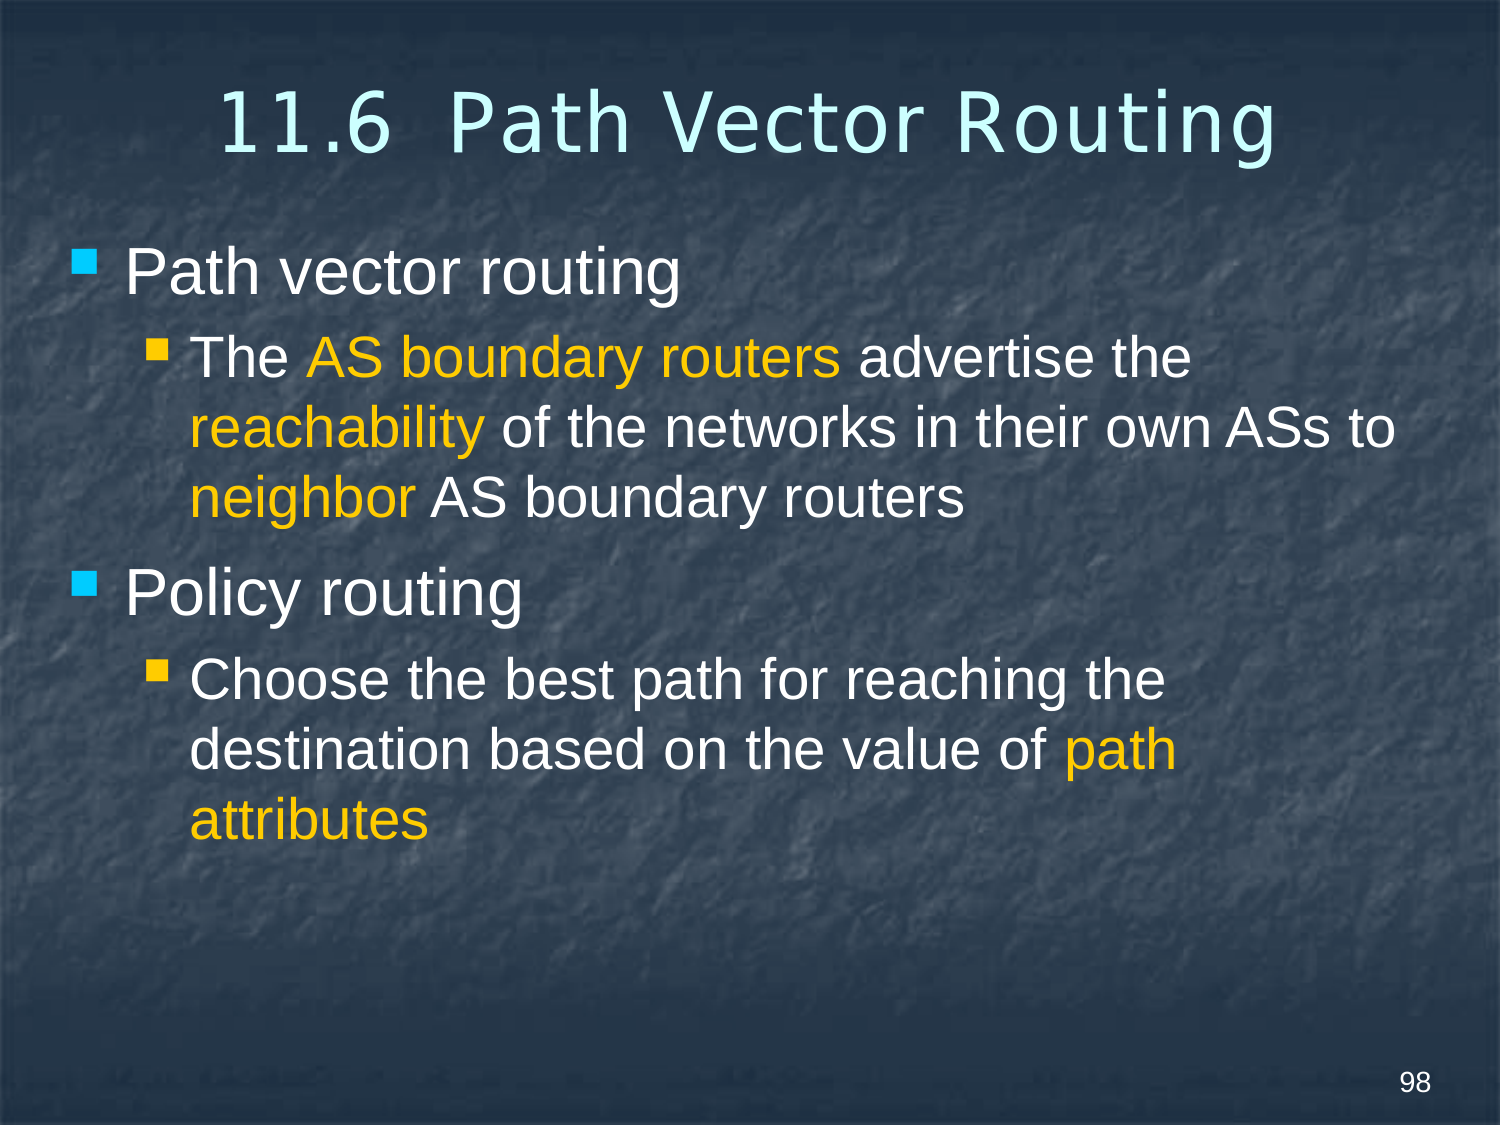

# 11.6  Path Vector Routing
Path vector routing
The AS boundary routers advertise the reachability of the networks in their own ASs to neighbor AS boundary routers
Policy routing
Choose the best path for reaching the destination based on the value of path attributes
98